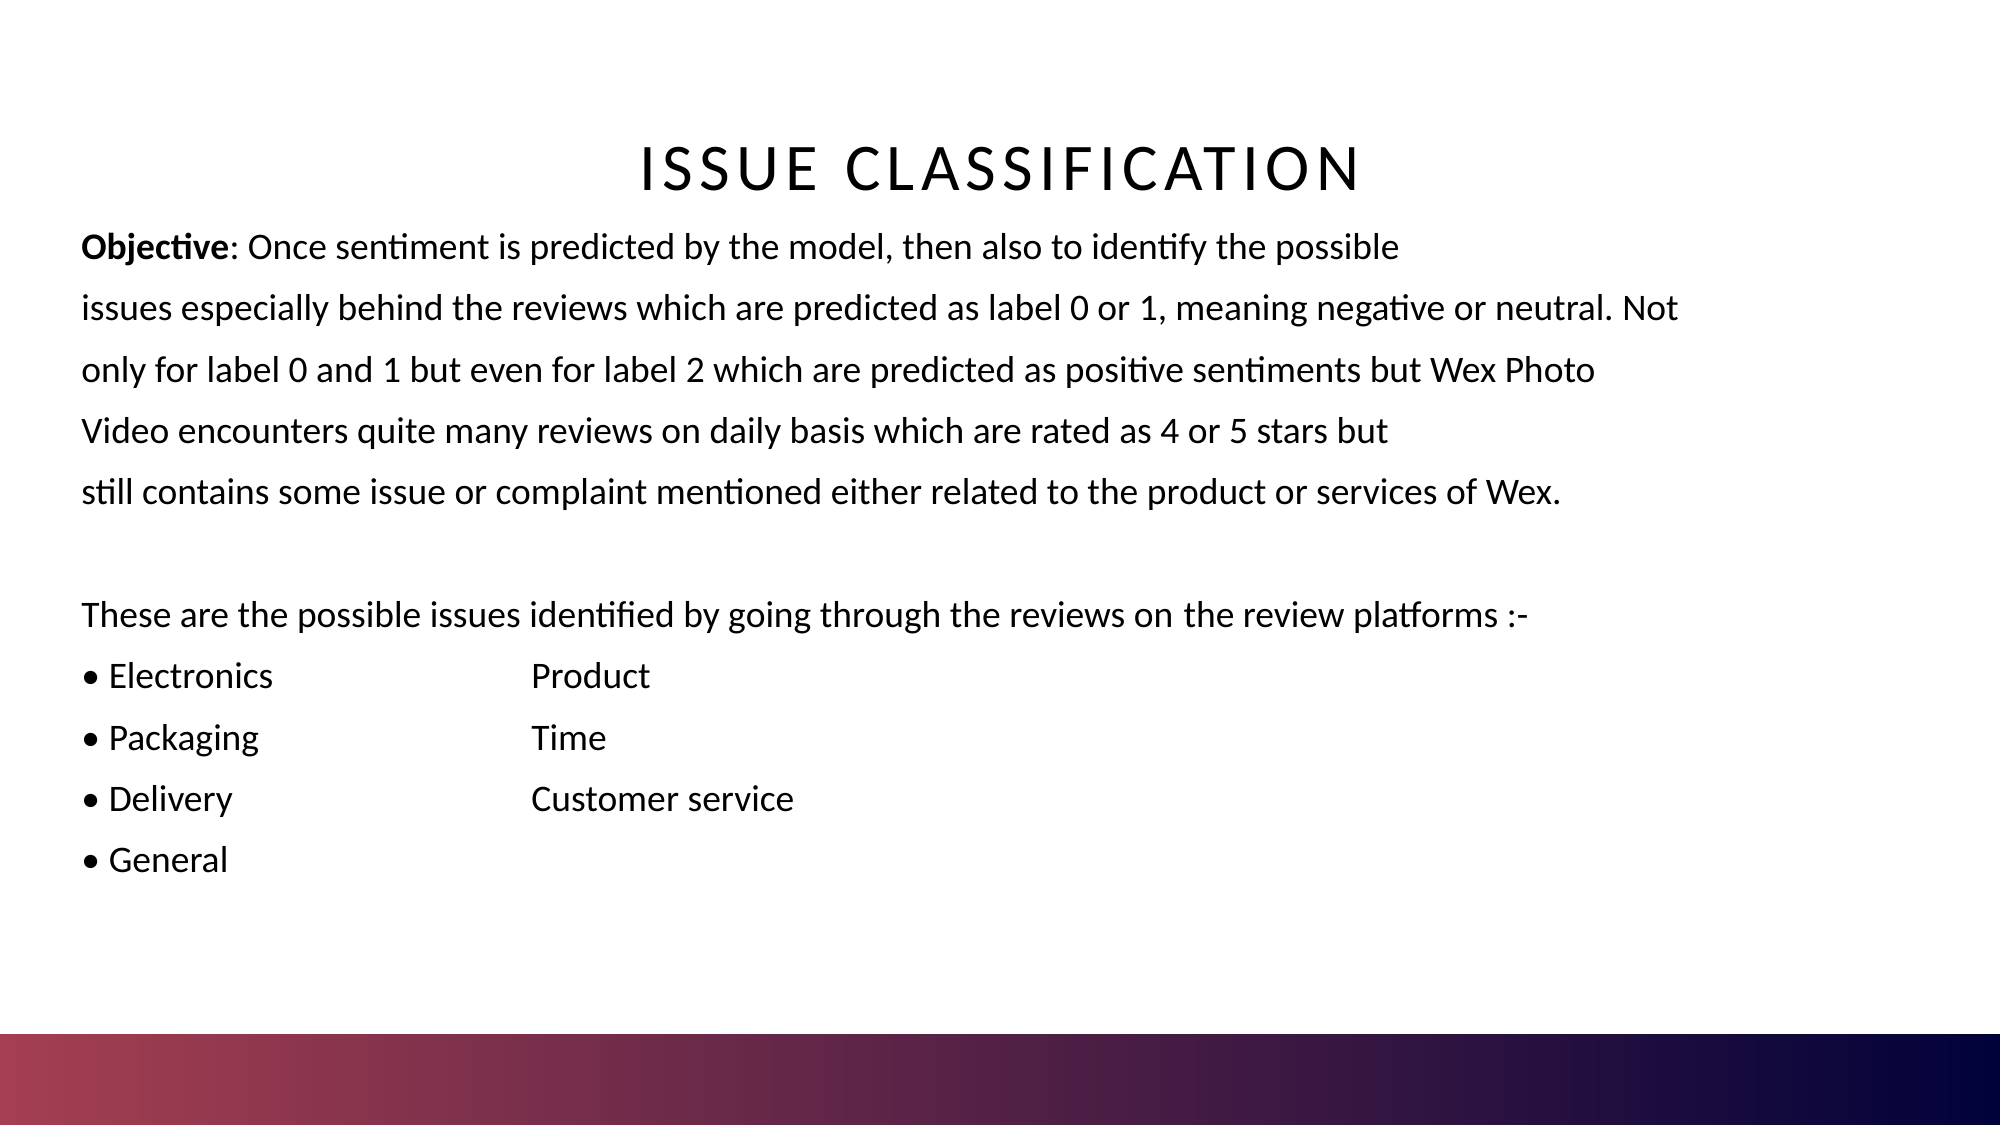

# ISSUE CLASSIFICATION
Objective: Once sentiment is predicted by the model, then also to identify the possible
issues especially behind the reviews which are predicted as label 0 or 1, meaning negative or neutral. Not
only for label 0 and 1 but even for label 2 which are predicted as positive sentiments but Wex Photo
Video encounters quite many reviews on daily basis which are rated as 4 or 5 stars but
still contains some issue or complaint mentioned either related to the product or services of Wex.

These are the possible issues identified by going through the reviews on the review platforms :-
• Electronics		Product
• Packaging		Time
• Delivery 		Customer service
• General